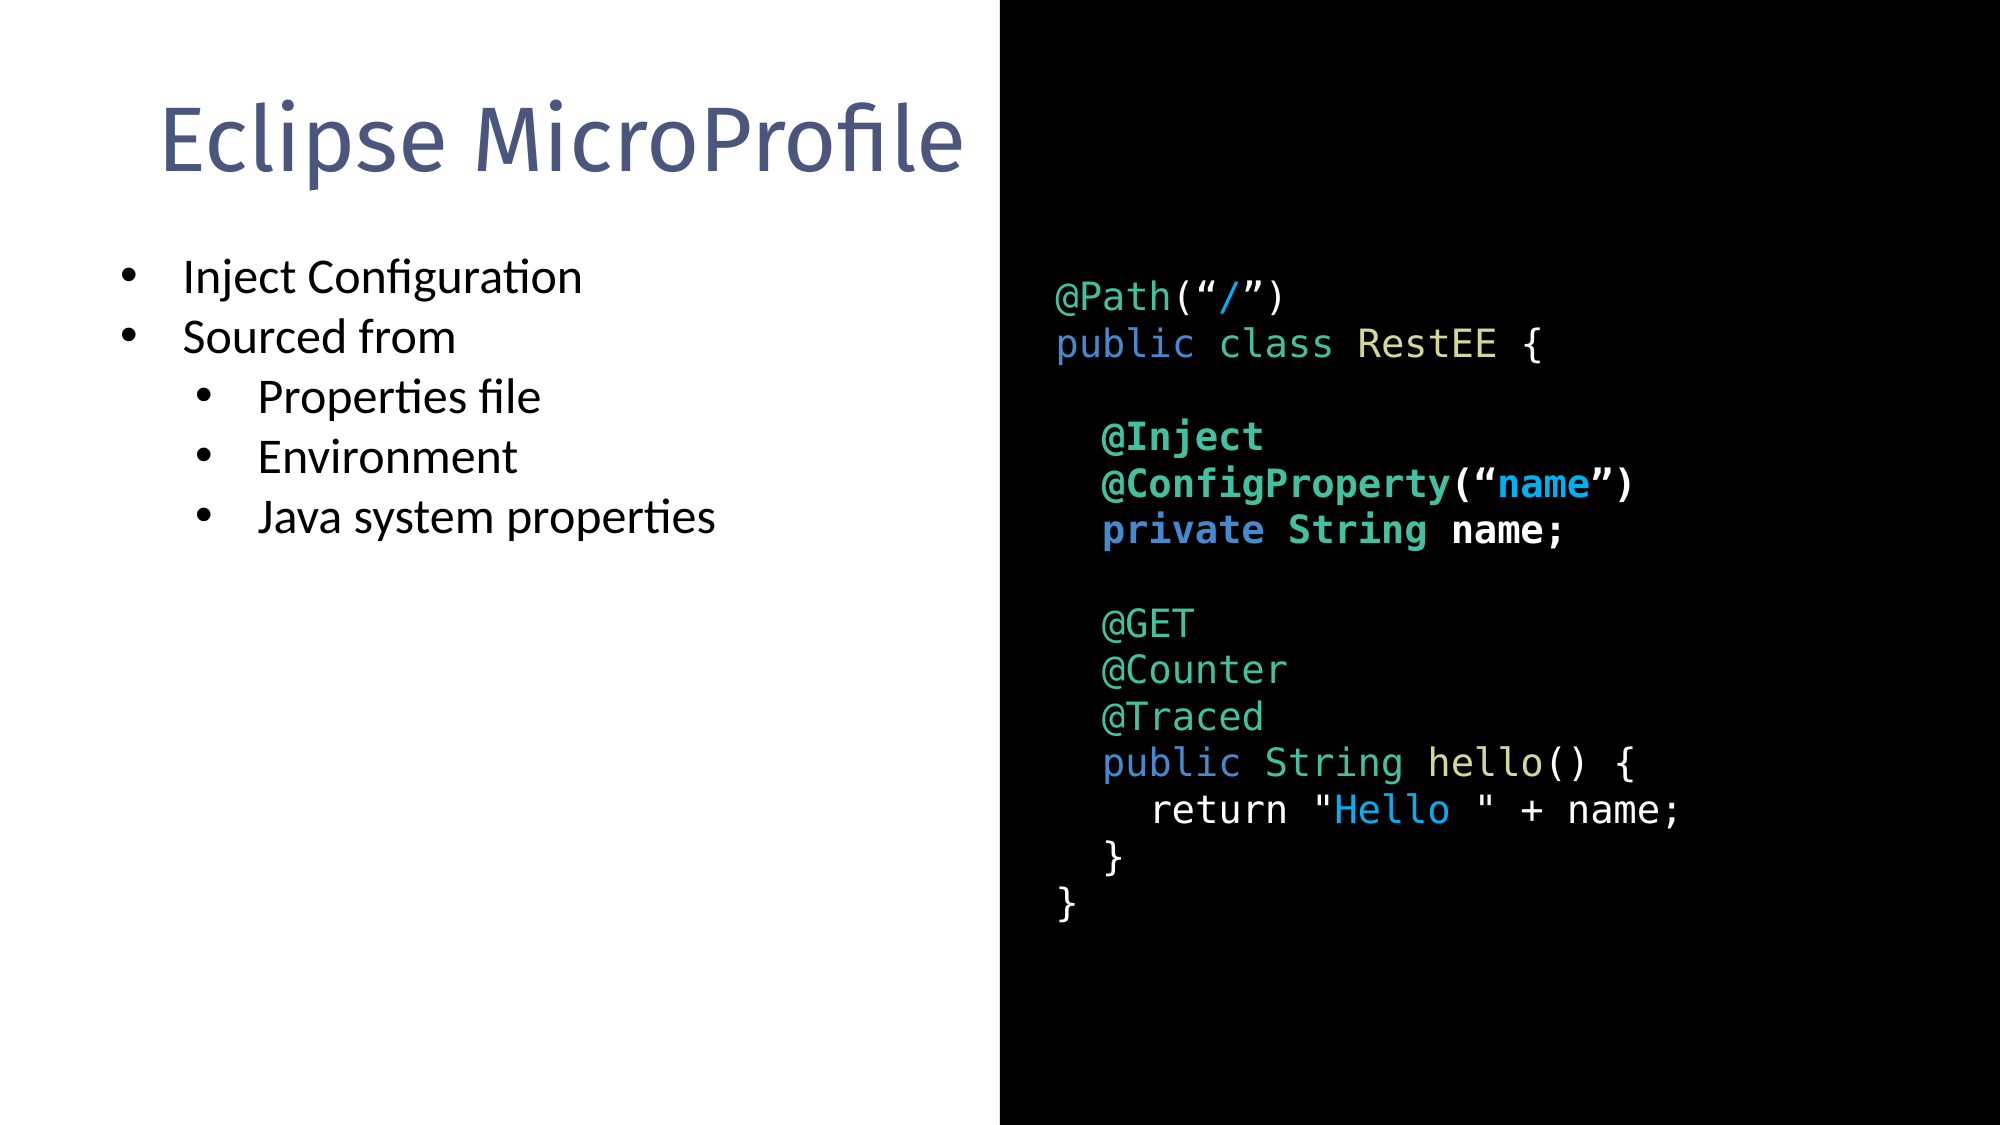

Eclipse MicroProfile
Inject Configuration
Sourced from
Properties file
Environment
Java system properties
@Path(“/”)
public class RestEE {
  @Inject
  @ConfigProperty(“name”)
  private String name;

  @GET
  @Counter
  @Traced
  public String hello() {
    return "Hello " + name;
  }
}